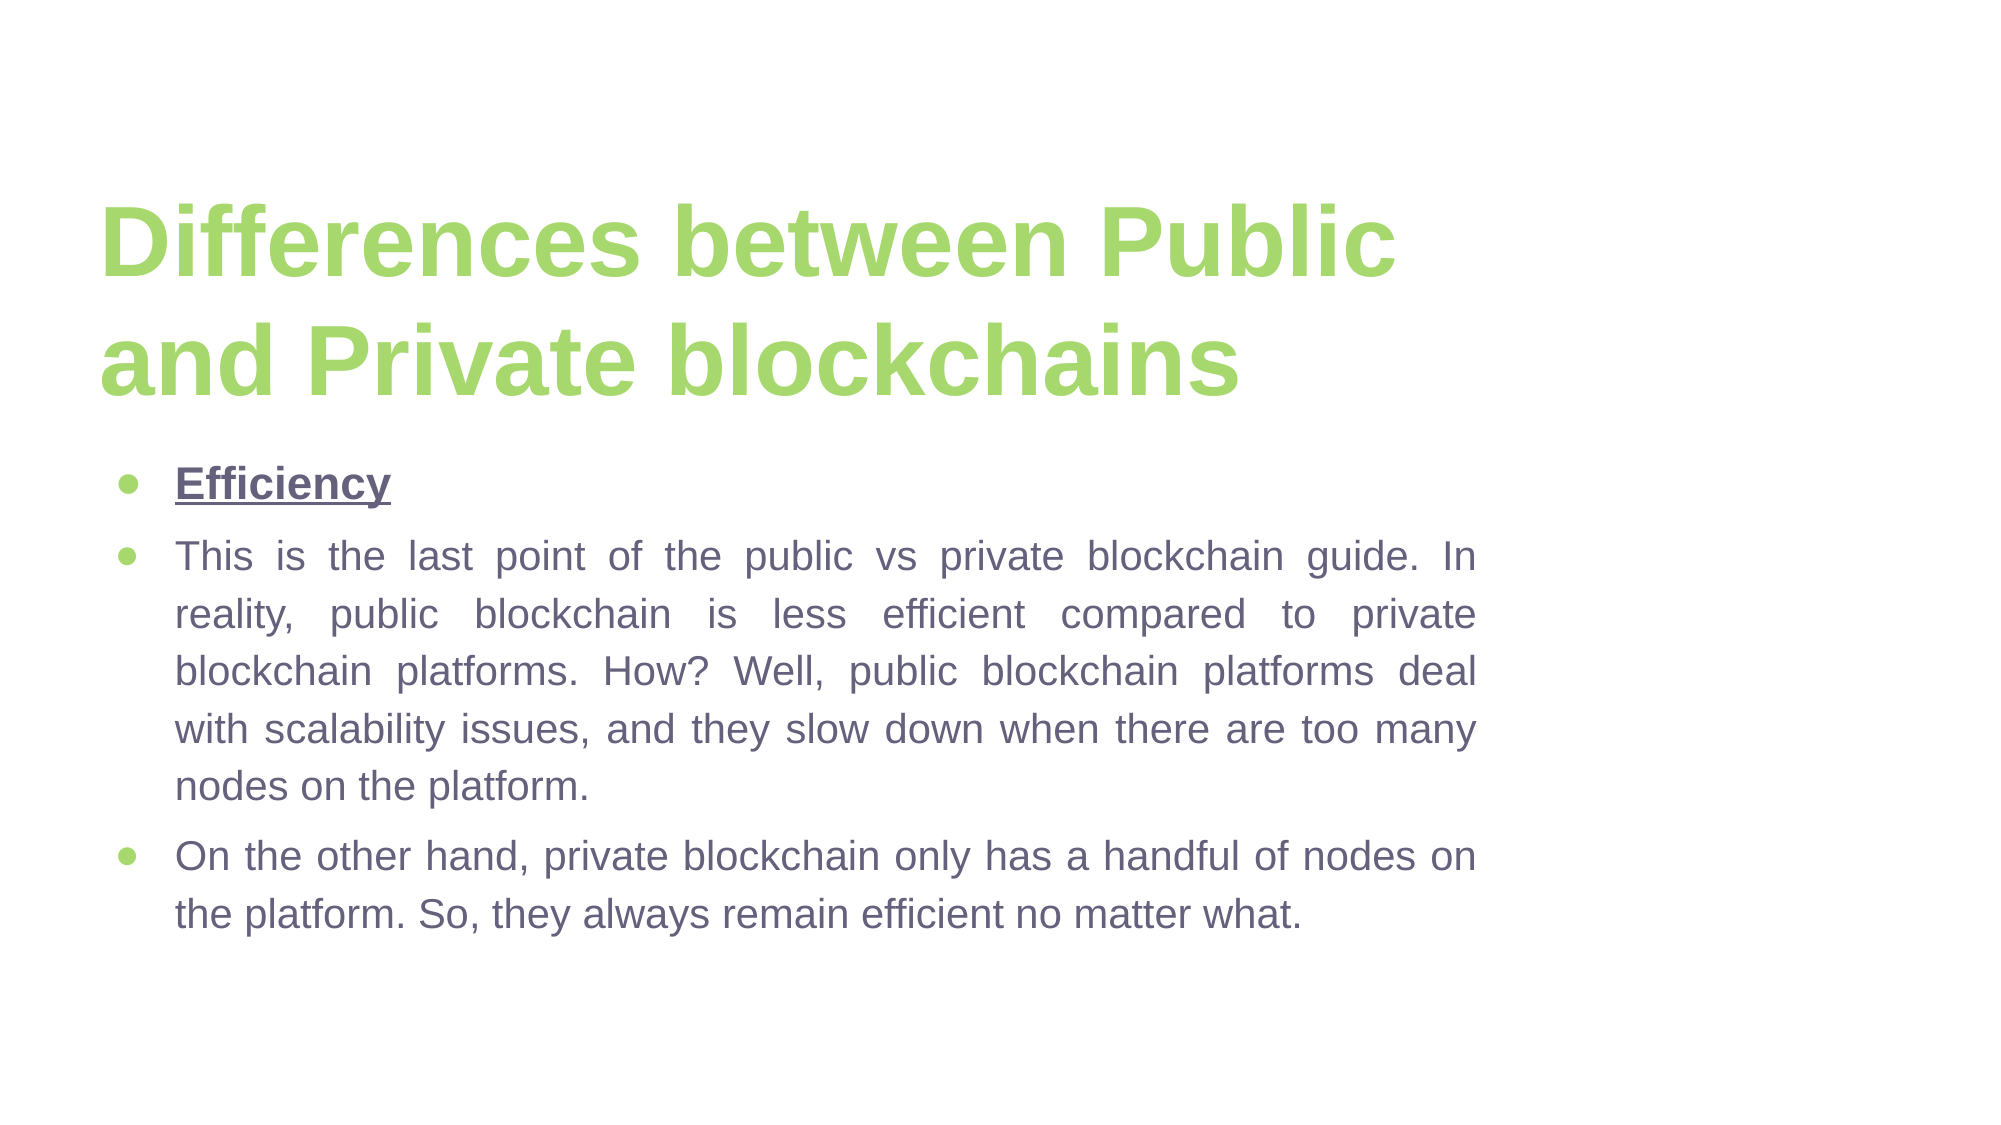

# Differences between Public and Private blockchains
Efficiency
This is the last point of the public vs private blockchain guide. In reality, public blockchain is less efficient compared to private blockchain platforms. How? Well, public blockchain platforms deal with scalability issues, and they slow down when there are too many nodes on the platform.
On the other hand, private blockchain only has a handful of nodes on the platform. So, they always remain efficient no matter what.